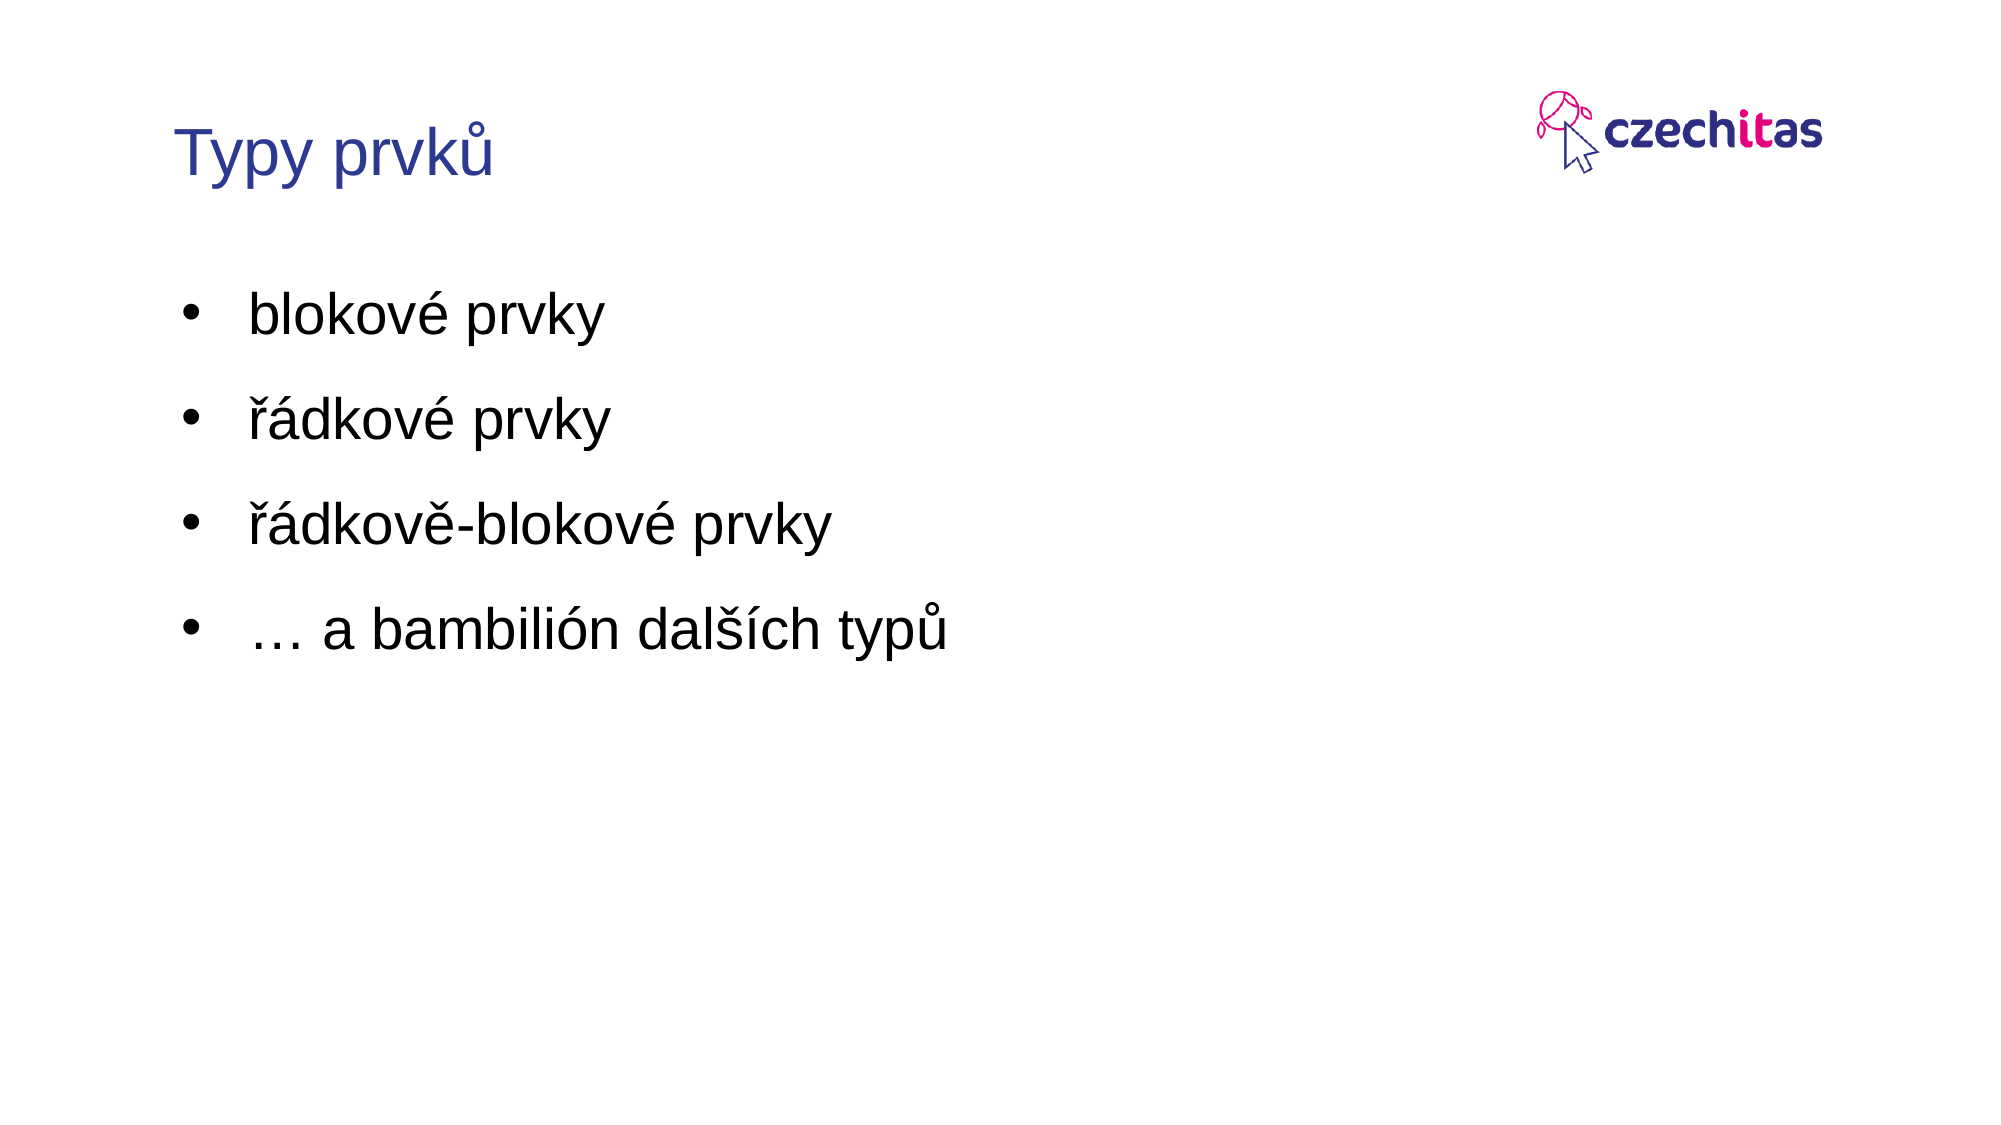

# Typy prvků
blokové prvky
řádkové prvky
řádkově-blokové prvky
… a bambilión dalších typů